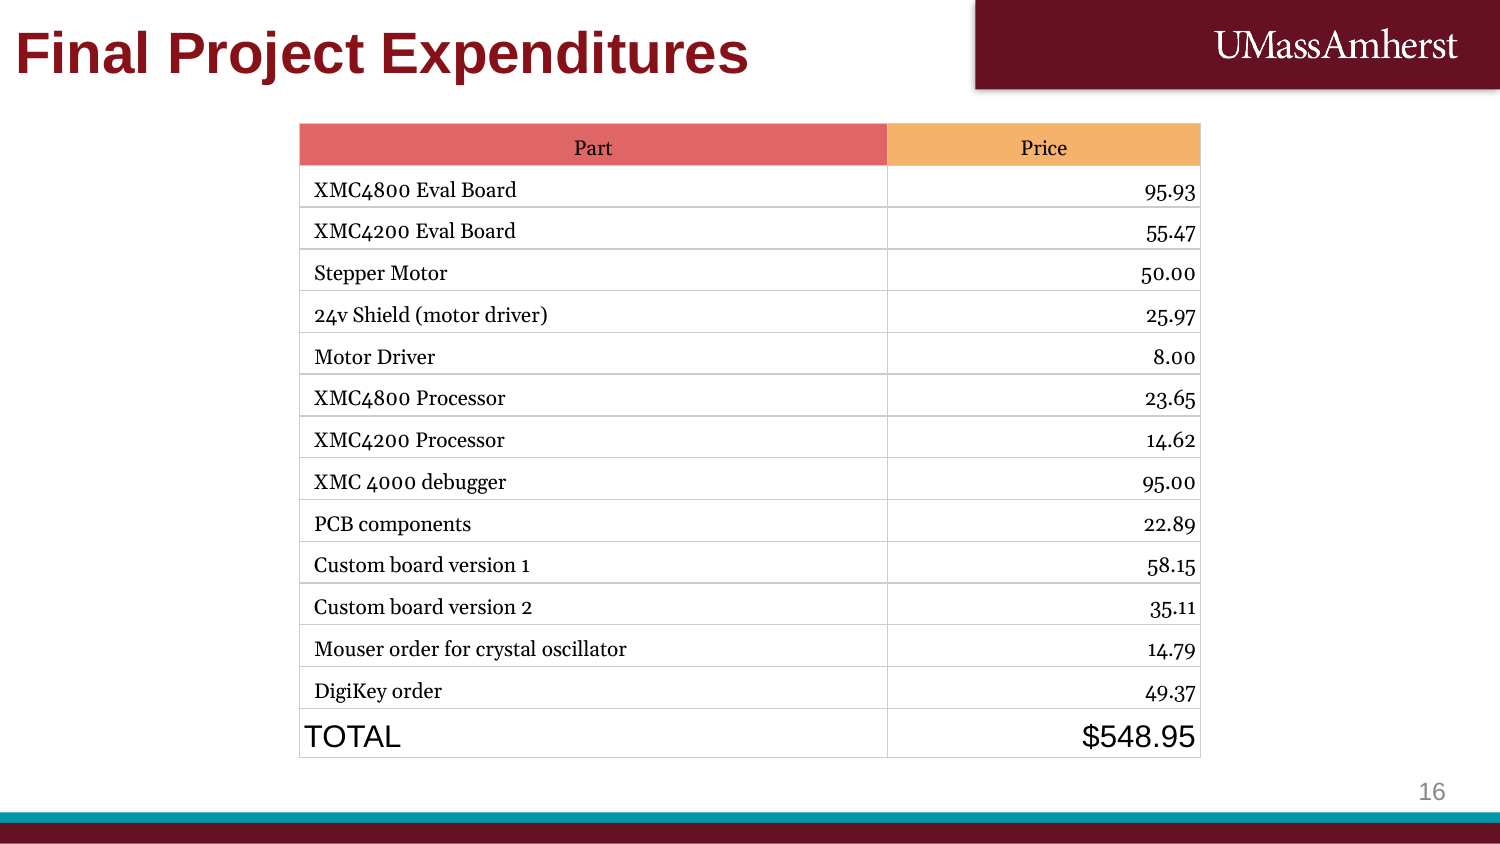

Final Project Expenditures
| Part | Price |
| --- | --- |
| XMC4800 Eval Board | 95.93 |
| XMC4200 Eval Board | 55.47 |
| Stepper Motor | 50.00 |
| 24v Shield (motor driver) | 25.97 |
| Motor Driver | 8.00 |
| XMC4800 Processor | 23.65 |
| XMC4200 Processor | 14.62 |
| XMC 4000 debugger | 95.00 |
| PCB components | 22.89 |
| Custom board version 1 | 58.15 |
| Custom board version 2 | 35.11 |
| Mouser order for crystal oscillator | 14.79 |
| DigiKey order | 49.37 |
| TOTAL | $548.95 |
16